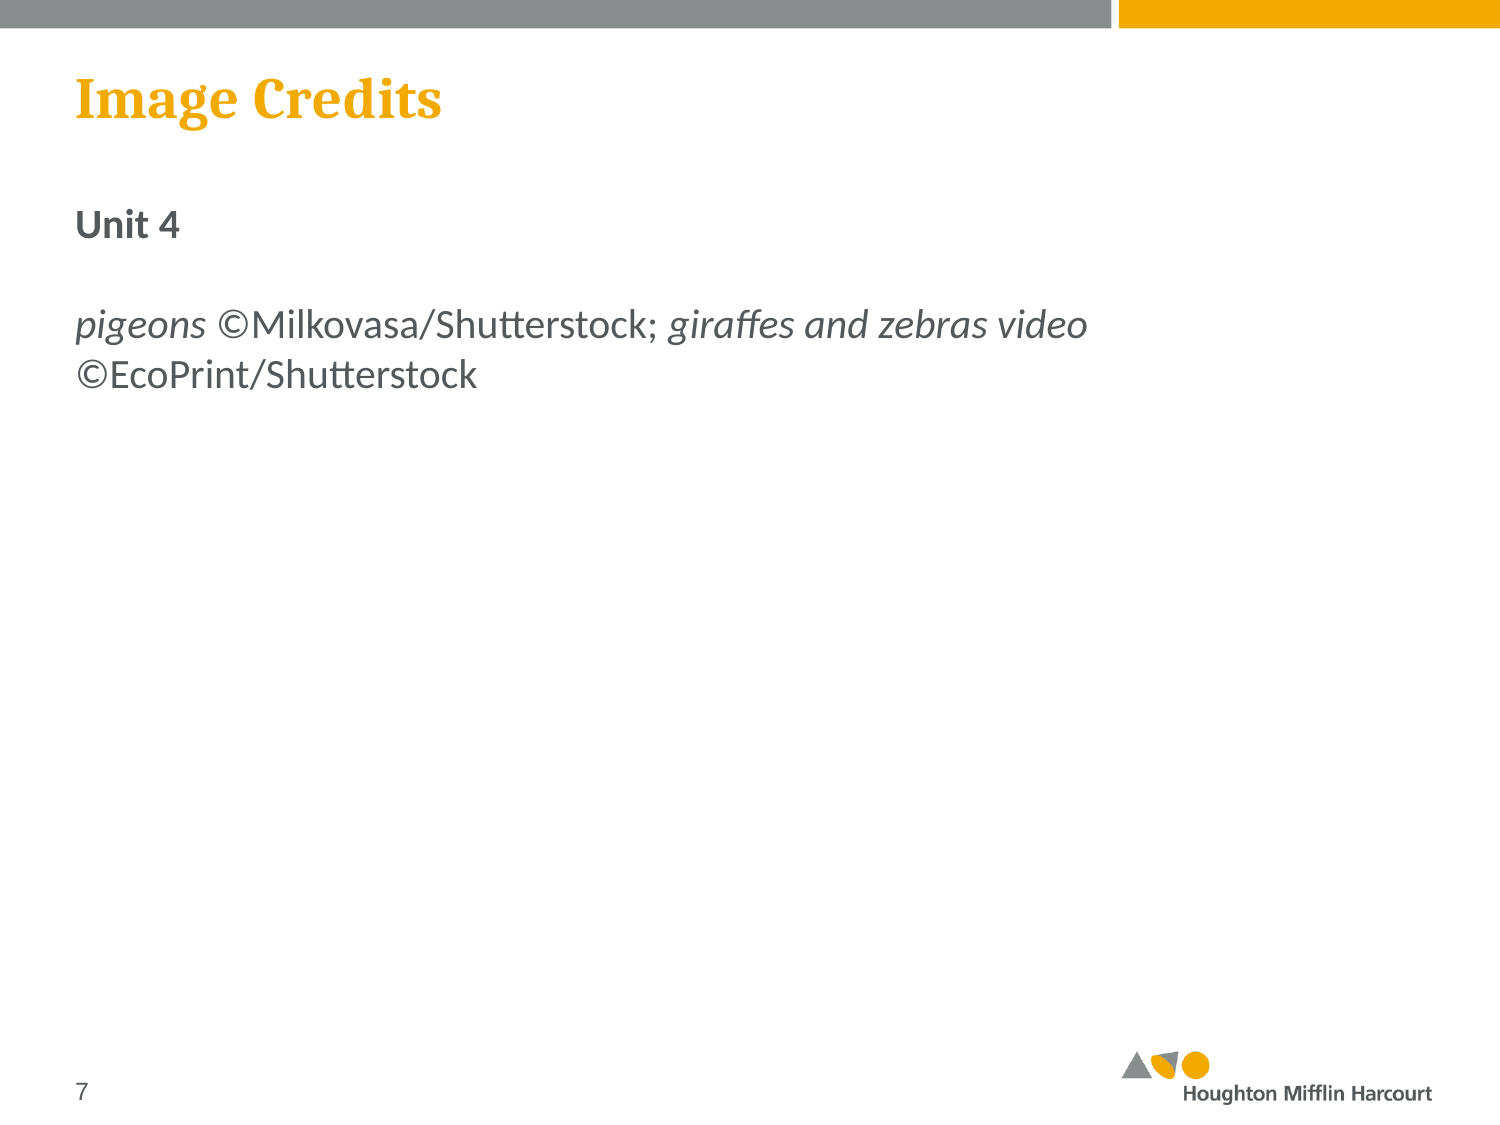

# Image Credits
Unit 4

pigeons ©Milkovasa/Shutterstock; giraffes and zebras video ©EcoPrint/Shutterstock

7